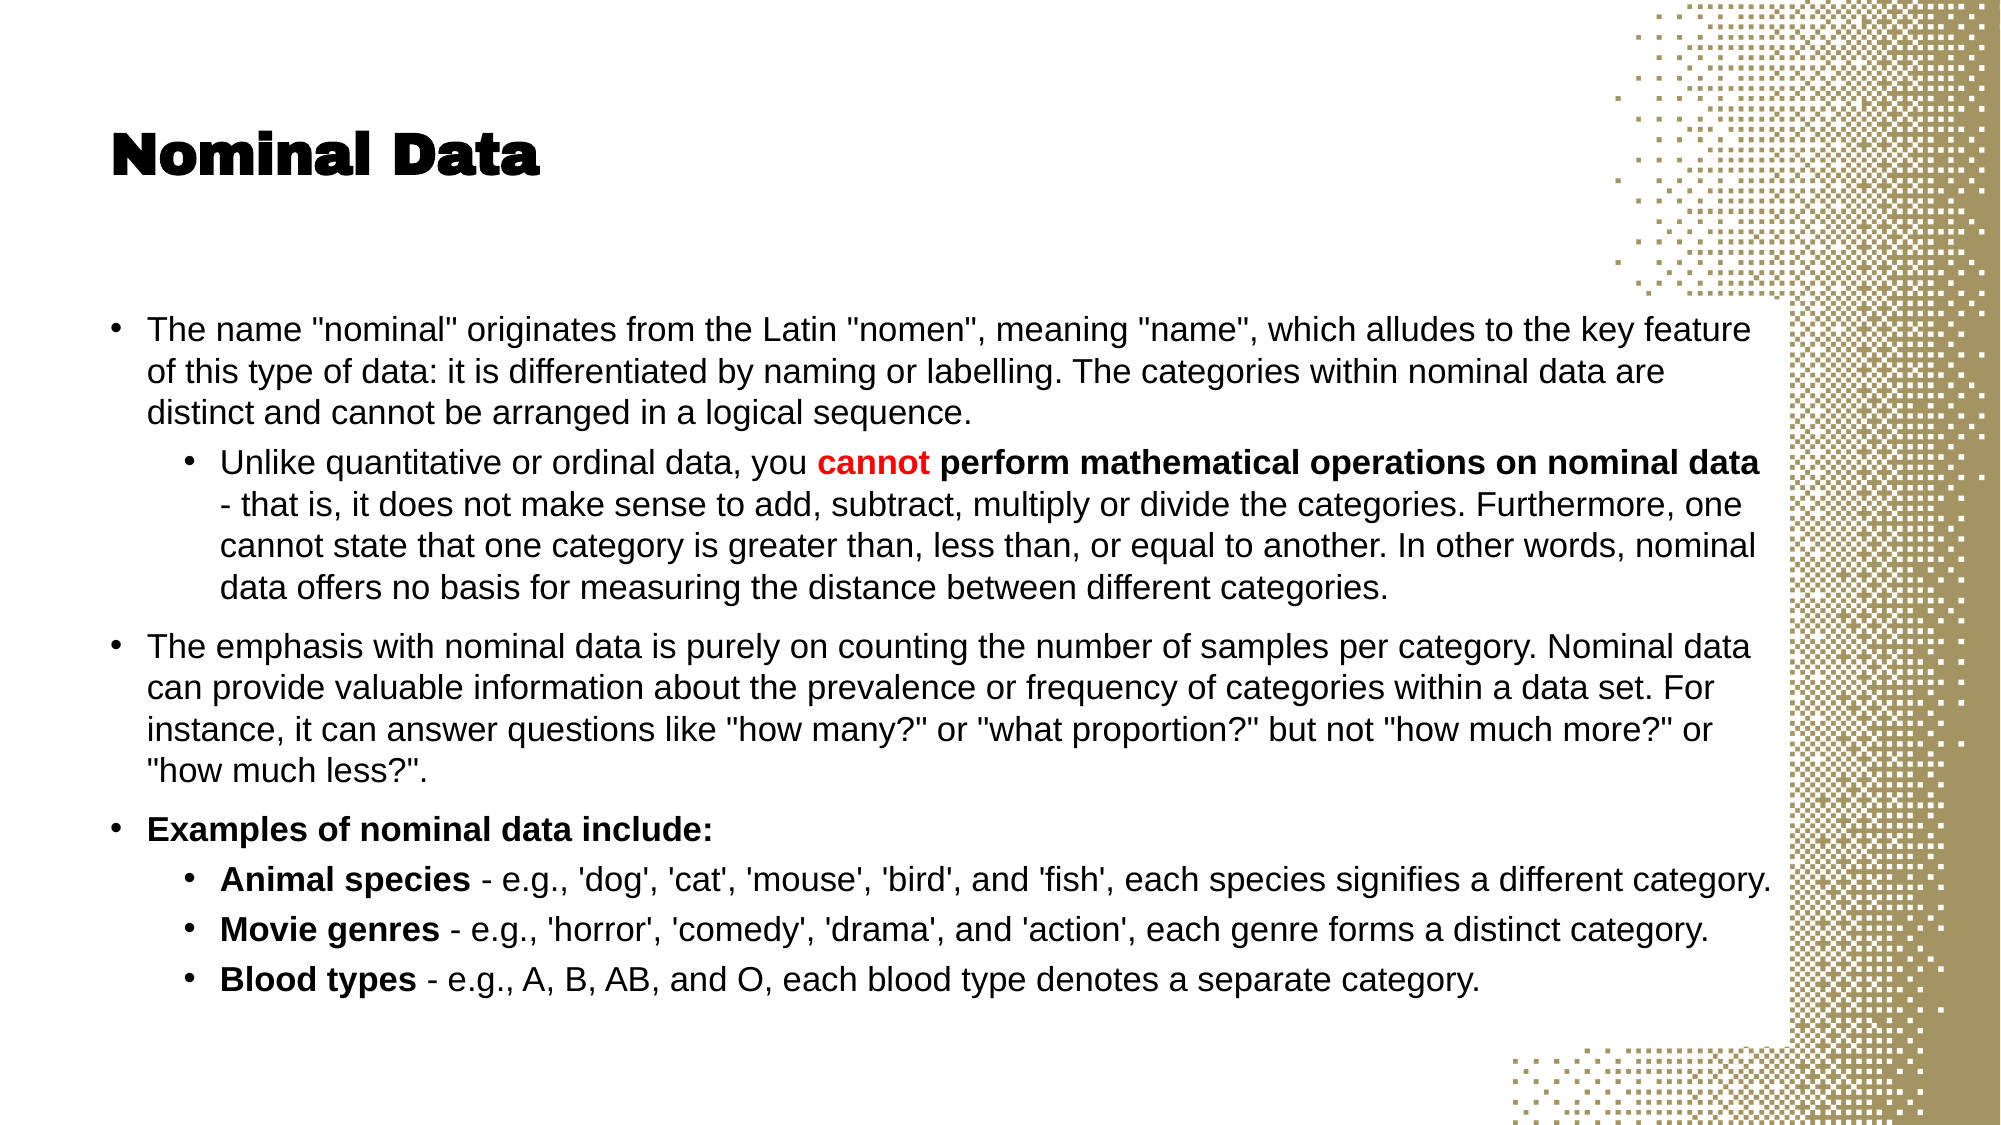

# Nominal Data
The name "nominal" originates from the Latin "nomen", meaning "name", which alludes to the key feature of this type of data: it is differentiated by naming or labelling. The categories within nominal data are distinct and cannot be arranged in a logical sequence.
Unlike quantitative or ordinal data, you cannot perform mathematical operations on nominal data - that is, it does not make sense to add, subtract, multiply or divide the categories. Furthermore, one cannot state that one category is greater than, less than, or equal to another. In other words, nominal data offers no basis for measuring the distance between different categories.
The emphasis with nominal data is purely on counting the number of samples per category. Nominal data can provide valuable information about the prevalence or frequency of categories within a data set. For instance, it can answer questions like "how many?" or "what proportion?" but not "how much more?" or "how much less?".
Examples of nominal data include:
Animal species - e.g., 'dog', 'cat', 'mouse', 'bird', and 'fish', each species signifies a different category.
Movie genres - e.g., 'horror', 'comedy', 'drama', and 'action', each genre forms a distinct category.
Blood types - e.g., A, B, AB, and O, each blood type denotes a separate category.